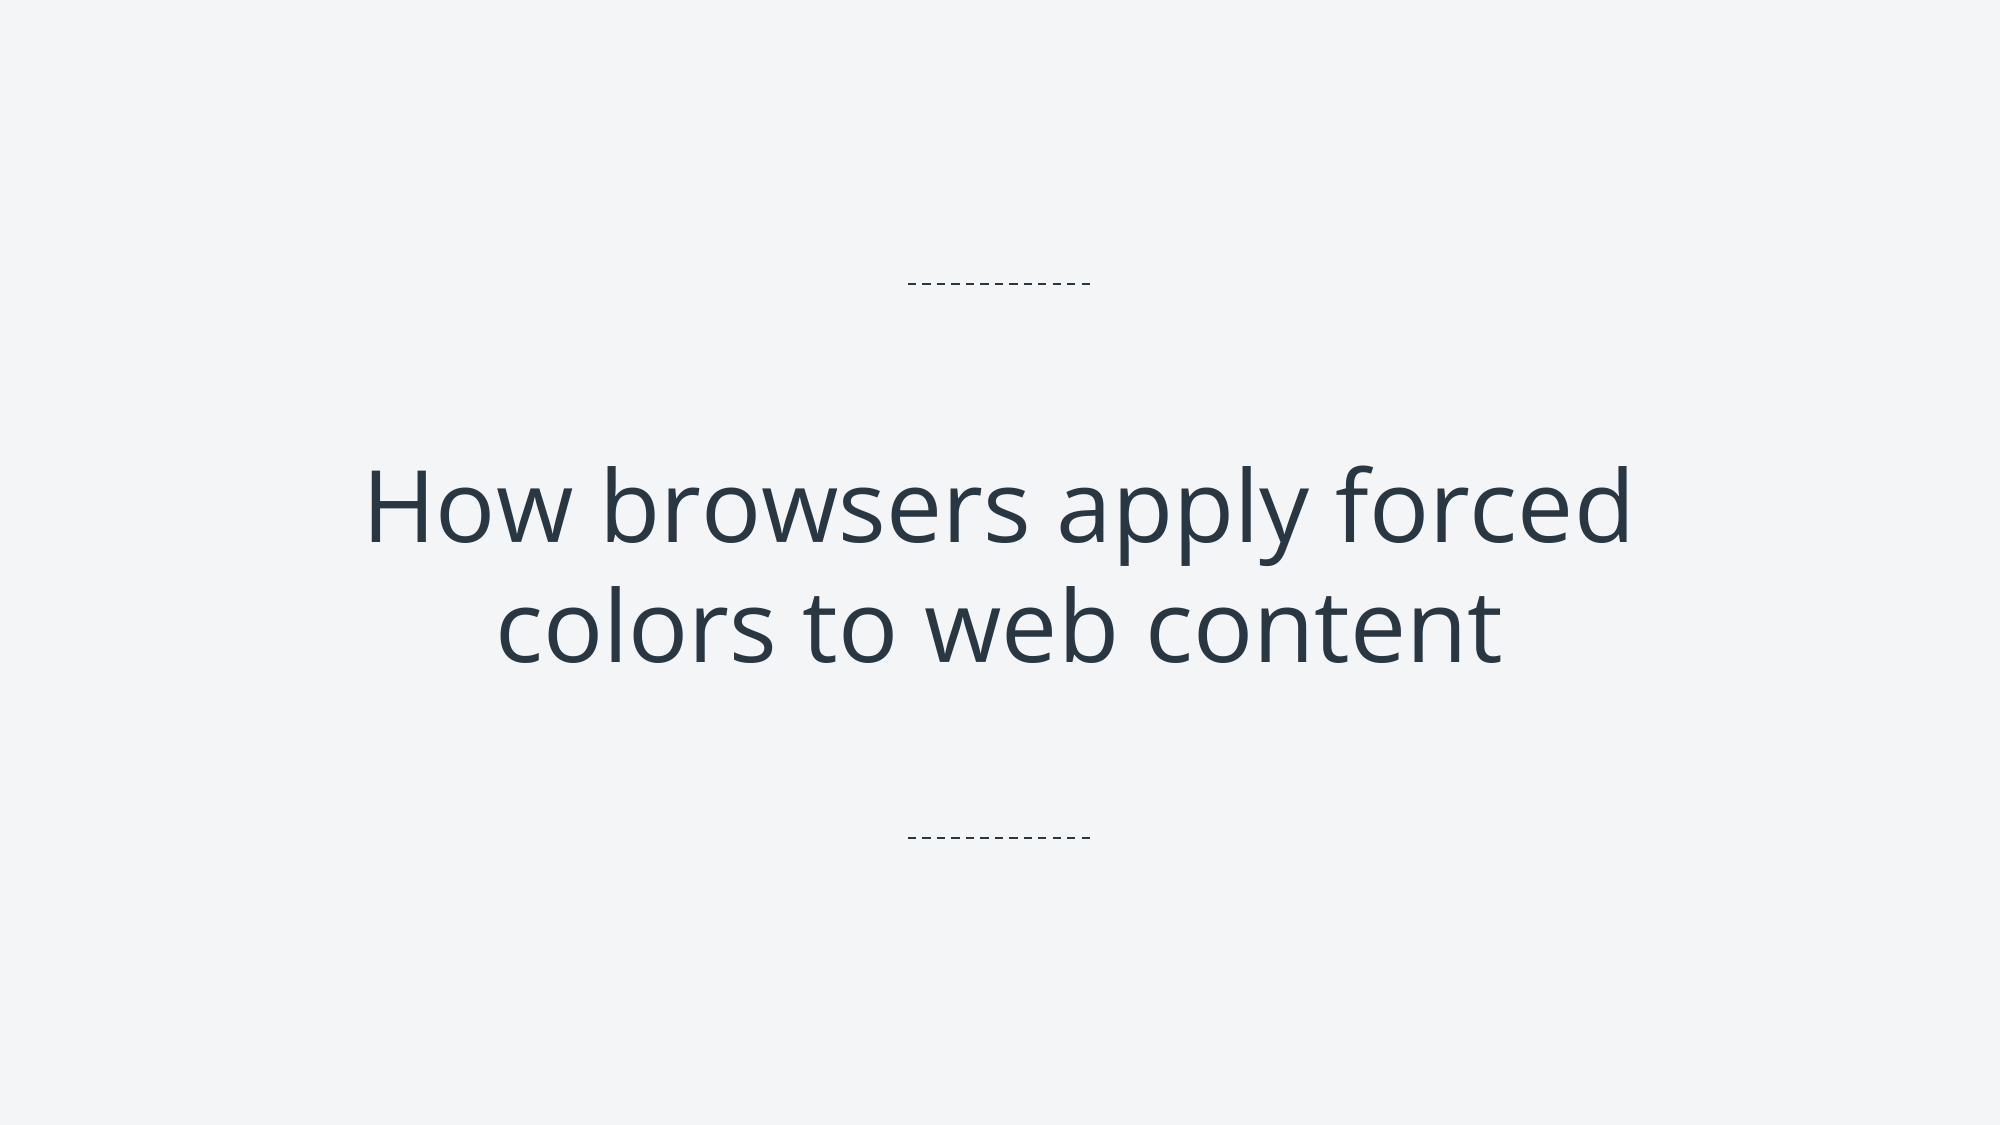

# How browsers apply forced colors to web content